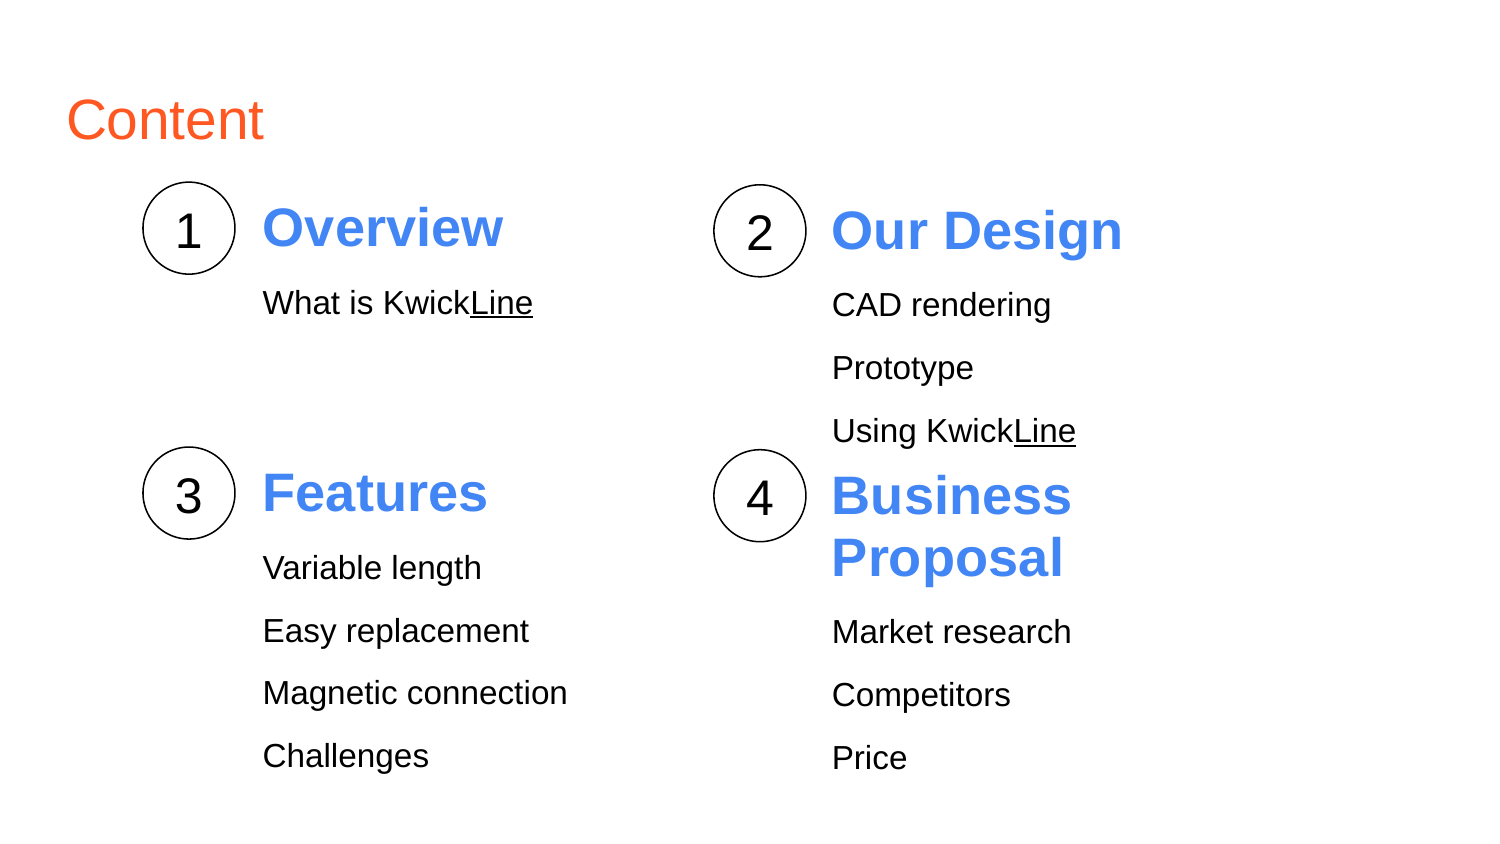

# Content

Overview
What is KwickLine

Our Design
CAD rendering
Prototype
Using KwickLine
1
2

Features
Variable length
Easy replacement
Magnetic connection
Challenges

Business Proposal
Market research
Competitors
Price
3
4